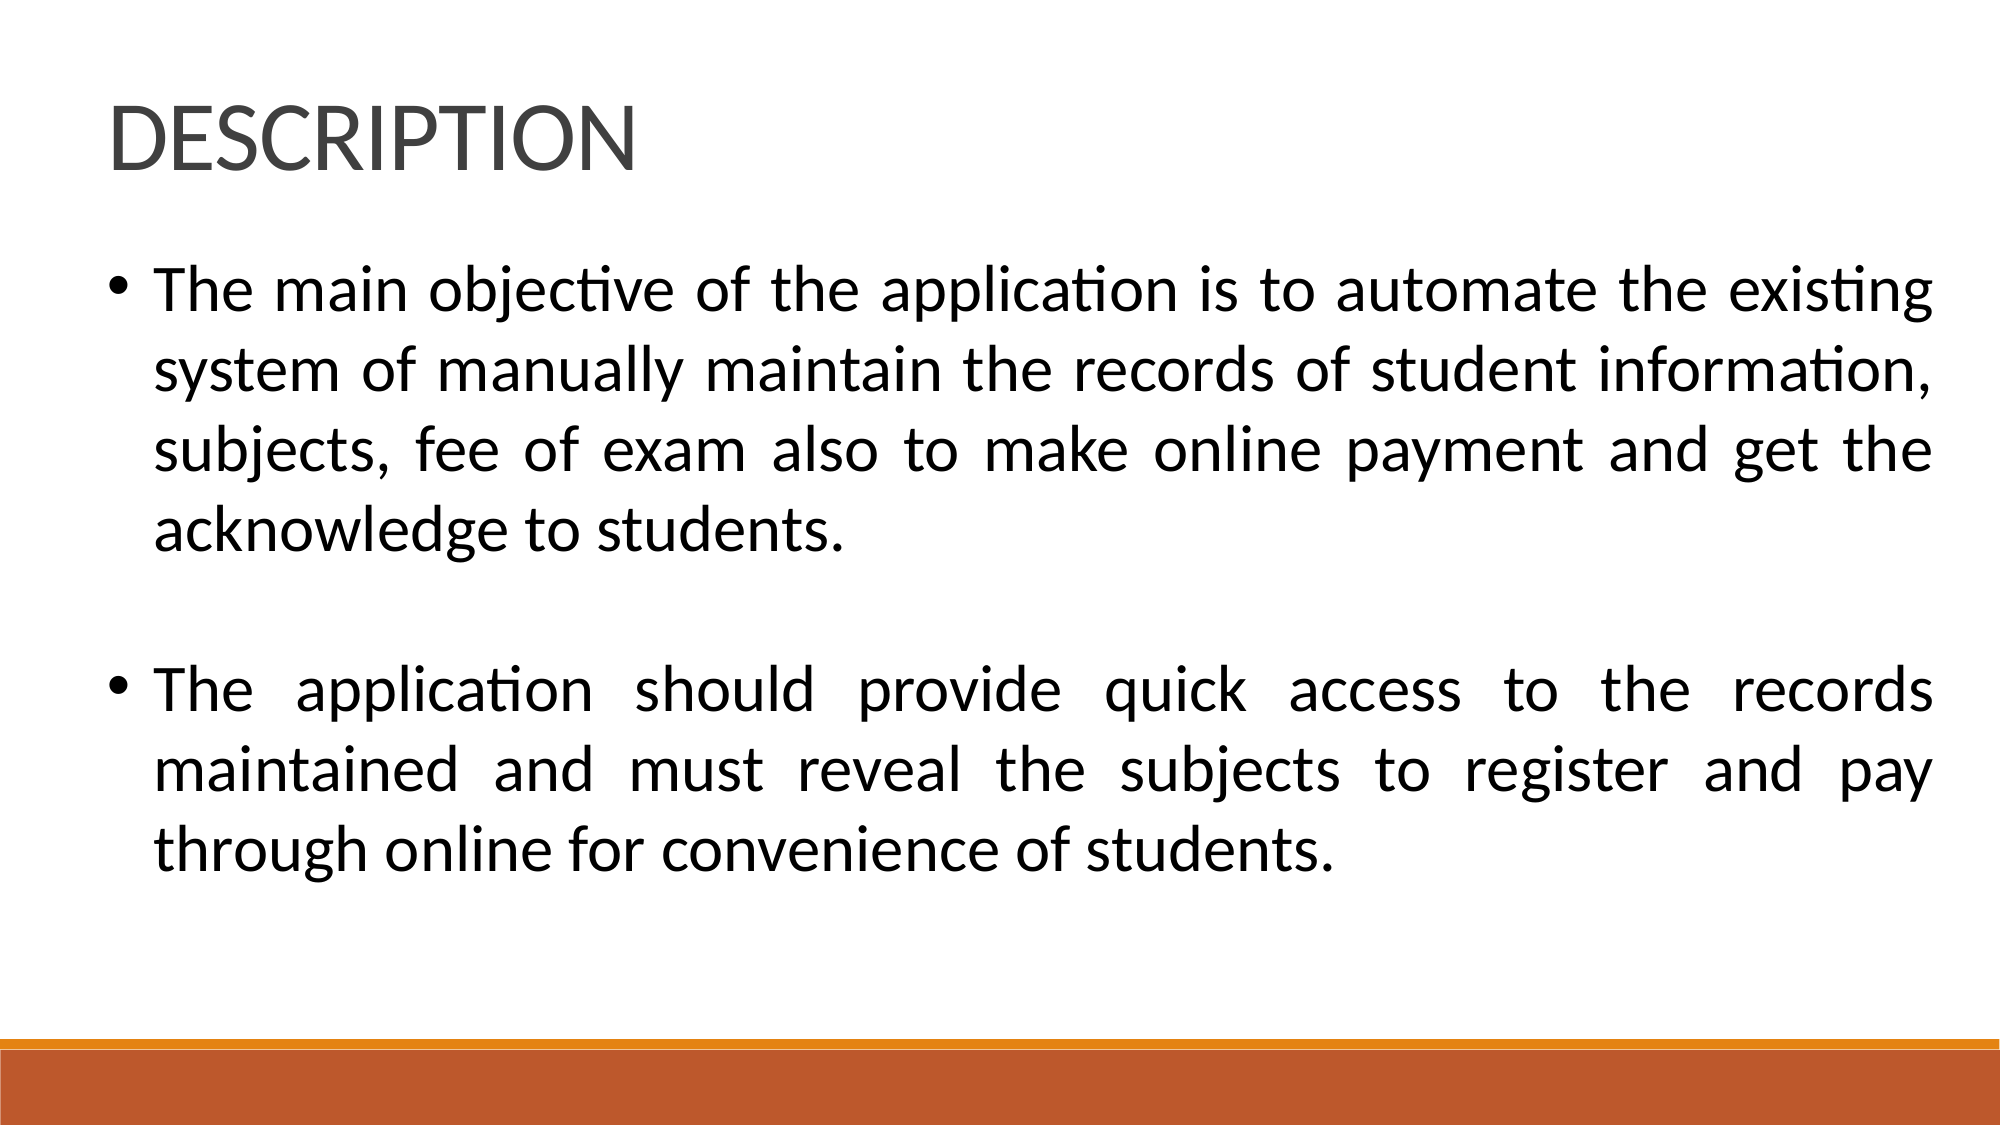

DESCRIPTION
The main objective of the application is to automate the existing system of manually maintain the records of student information, subjects, fee of exam also to make online payment and get the acknowledge to students.

The application should provide quick access to the records maintained and must reveal the subjects to register and pay through online for convenience of students.